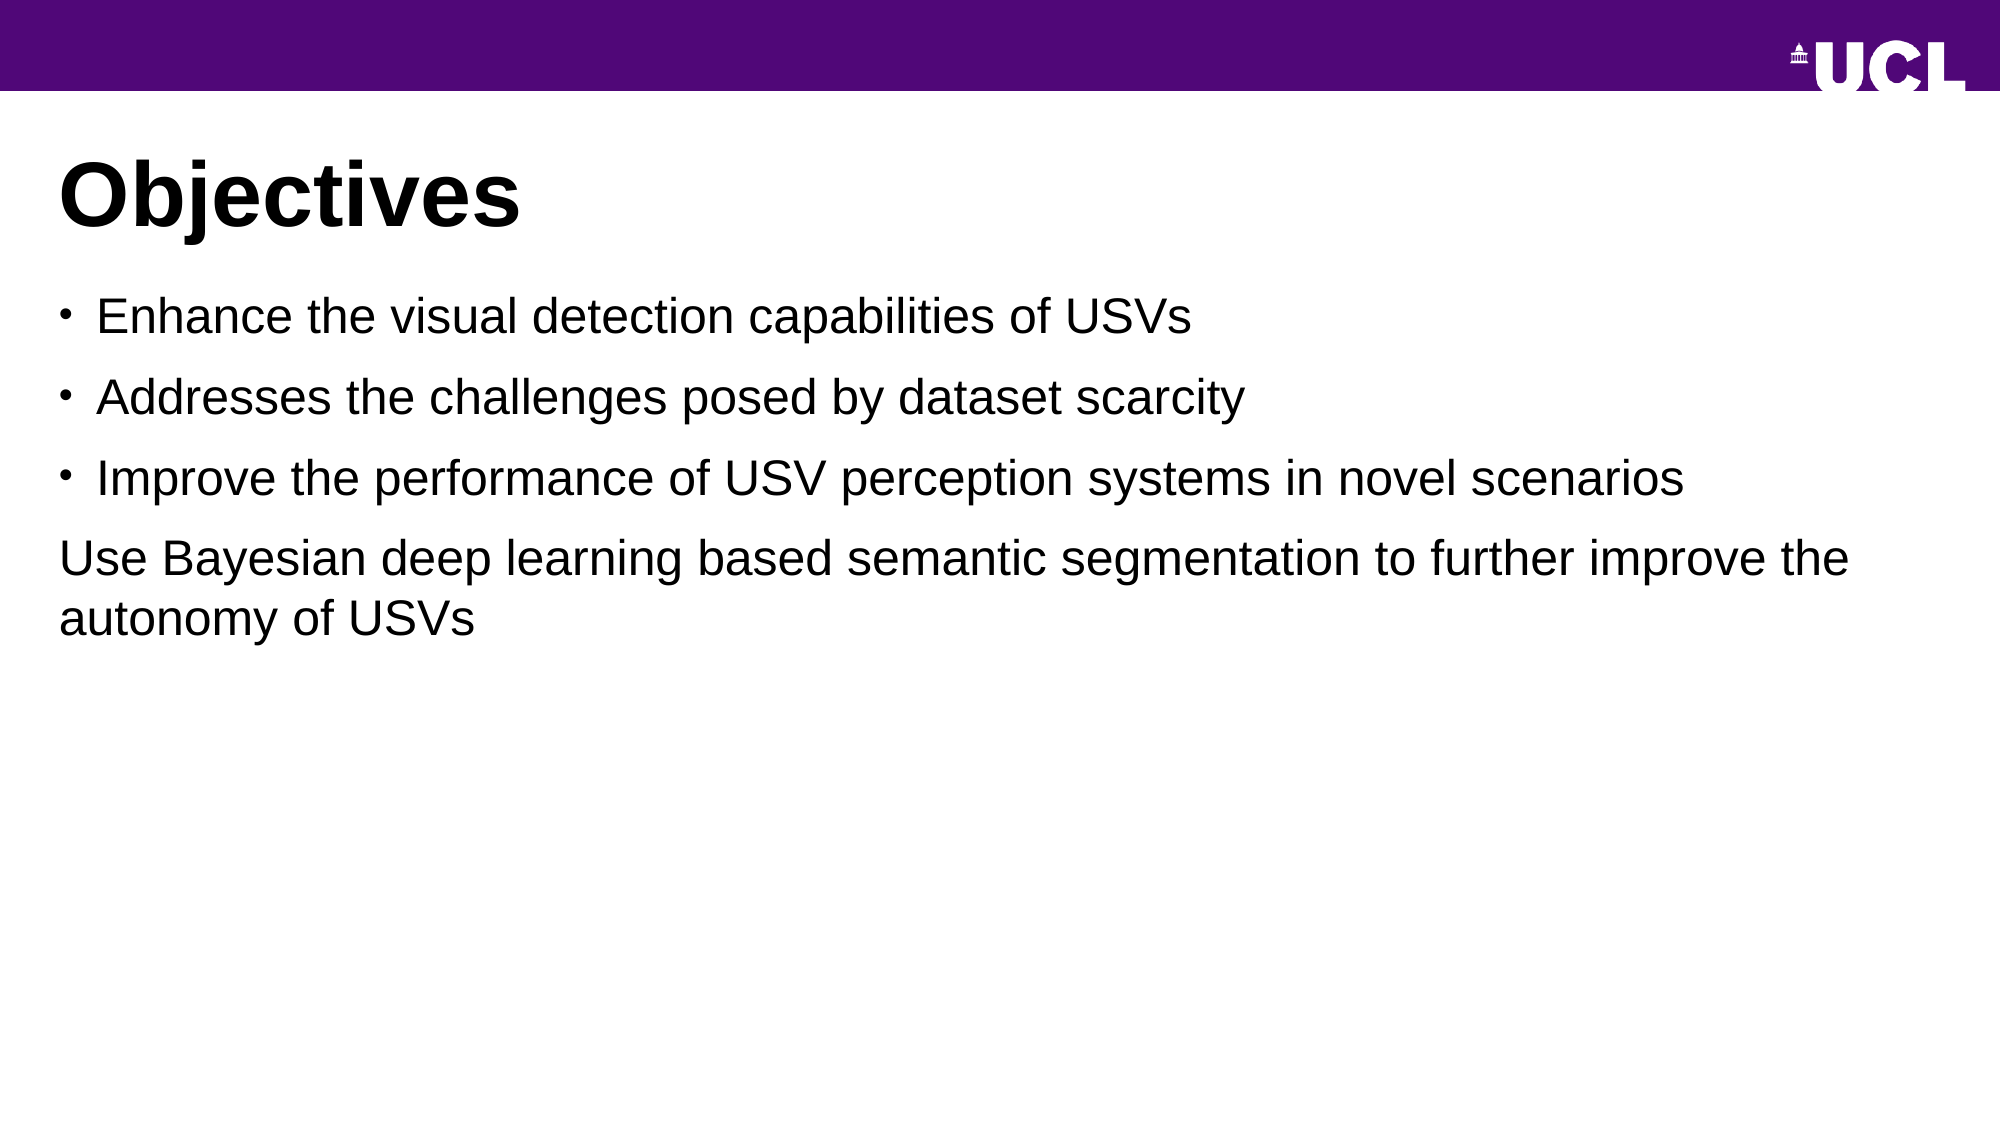

# Objectives
Enhance the visual detection capabilities of USVs
Addresses the challenges posed by dataset scarcity
Improve the performance of USV perception systems in novel scenarios
Use Bayesian deep learning based semantic segmentation to further improve the autonomy of USVs